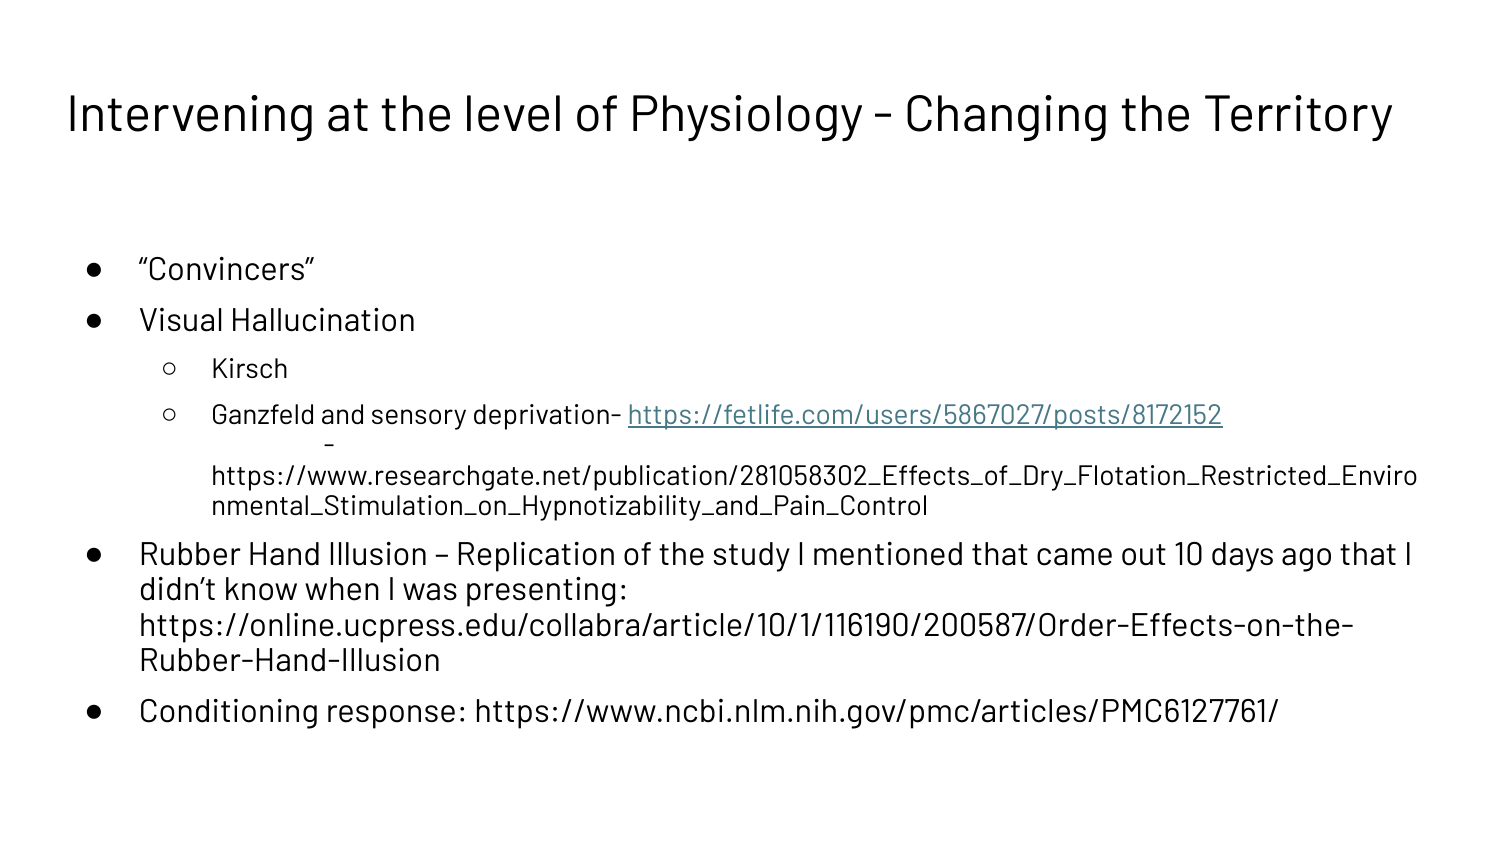

# Intervening at the level of Physiology - Changing the Territory
“Convincers”
Visual Hallucination
Kirsch
Ganzfeld and sensory deprivation- https://fetlife.com/users/5867027/posts/8172152
	- https://www.researchgate.net/publication/281058302_Effects_of_Dry_Flotation_Restricted_Environmental_Stimulation_on_Hypnotizability_and_Pain_Control
Rubber Hand Illusion – Replication of the study I mentioned that came out 10 days ago that I didn’t know when I was presenting: https://online.ucpress.edu/collabra/article/10/1/116190/200587/Order-Effects-on-the-Rubber-Hand-Illusion
Conditioning response: https://www.ncbi.nlm.nih.gov/pmc/articles/PMC6127761/